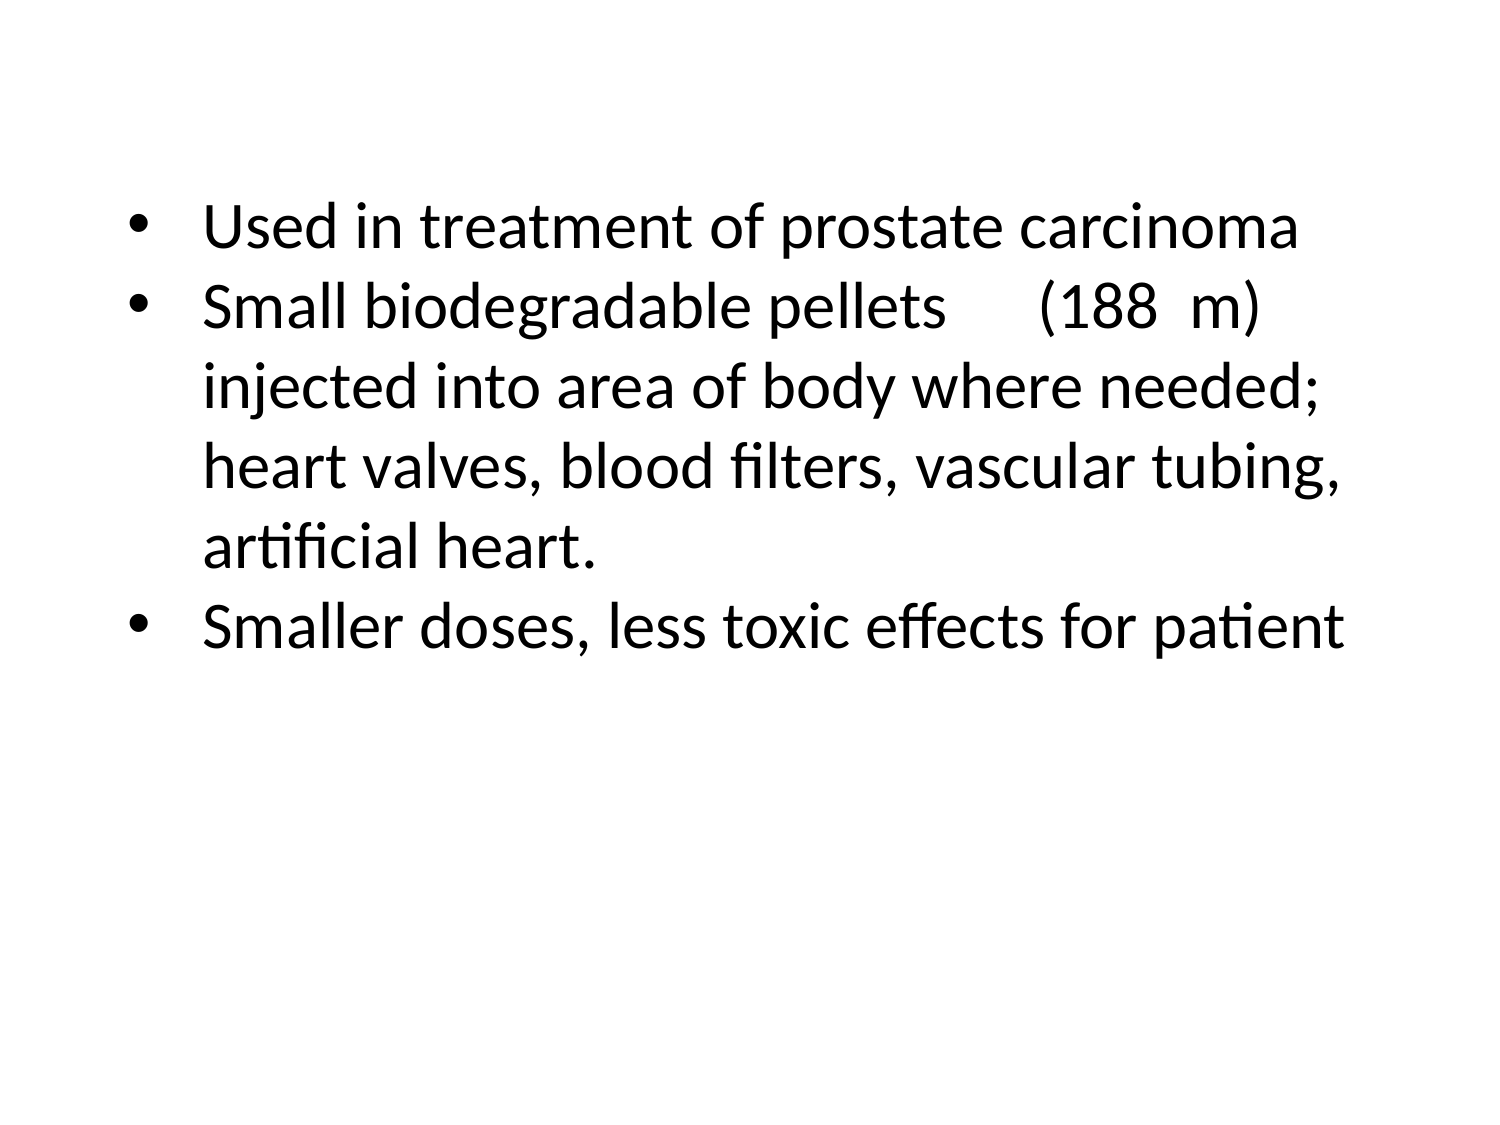

Used in treatment of prostate carcinoma
Small biodegradable pellets      (188  m) injected into area of body where needed; heart valves, blood filters, vascular tubing, artificial heart.
Smaller doses, less toxic effects for patient